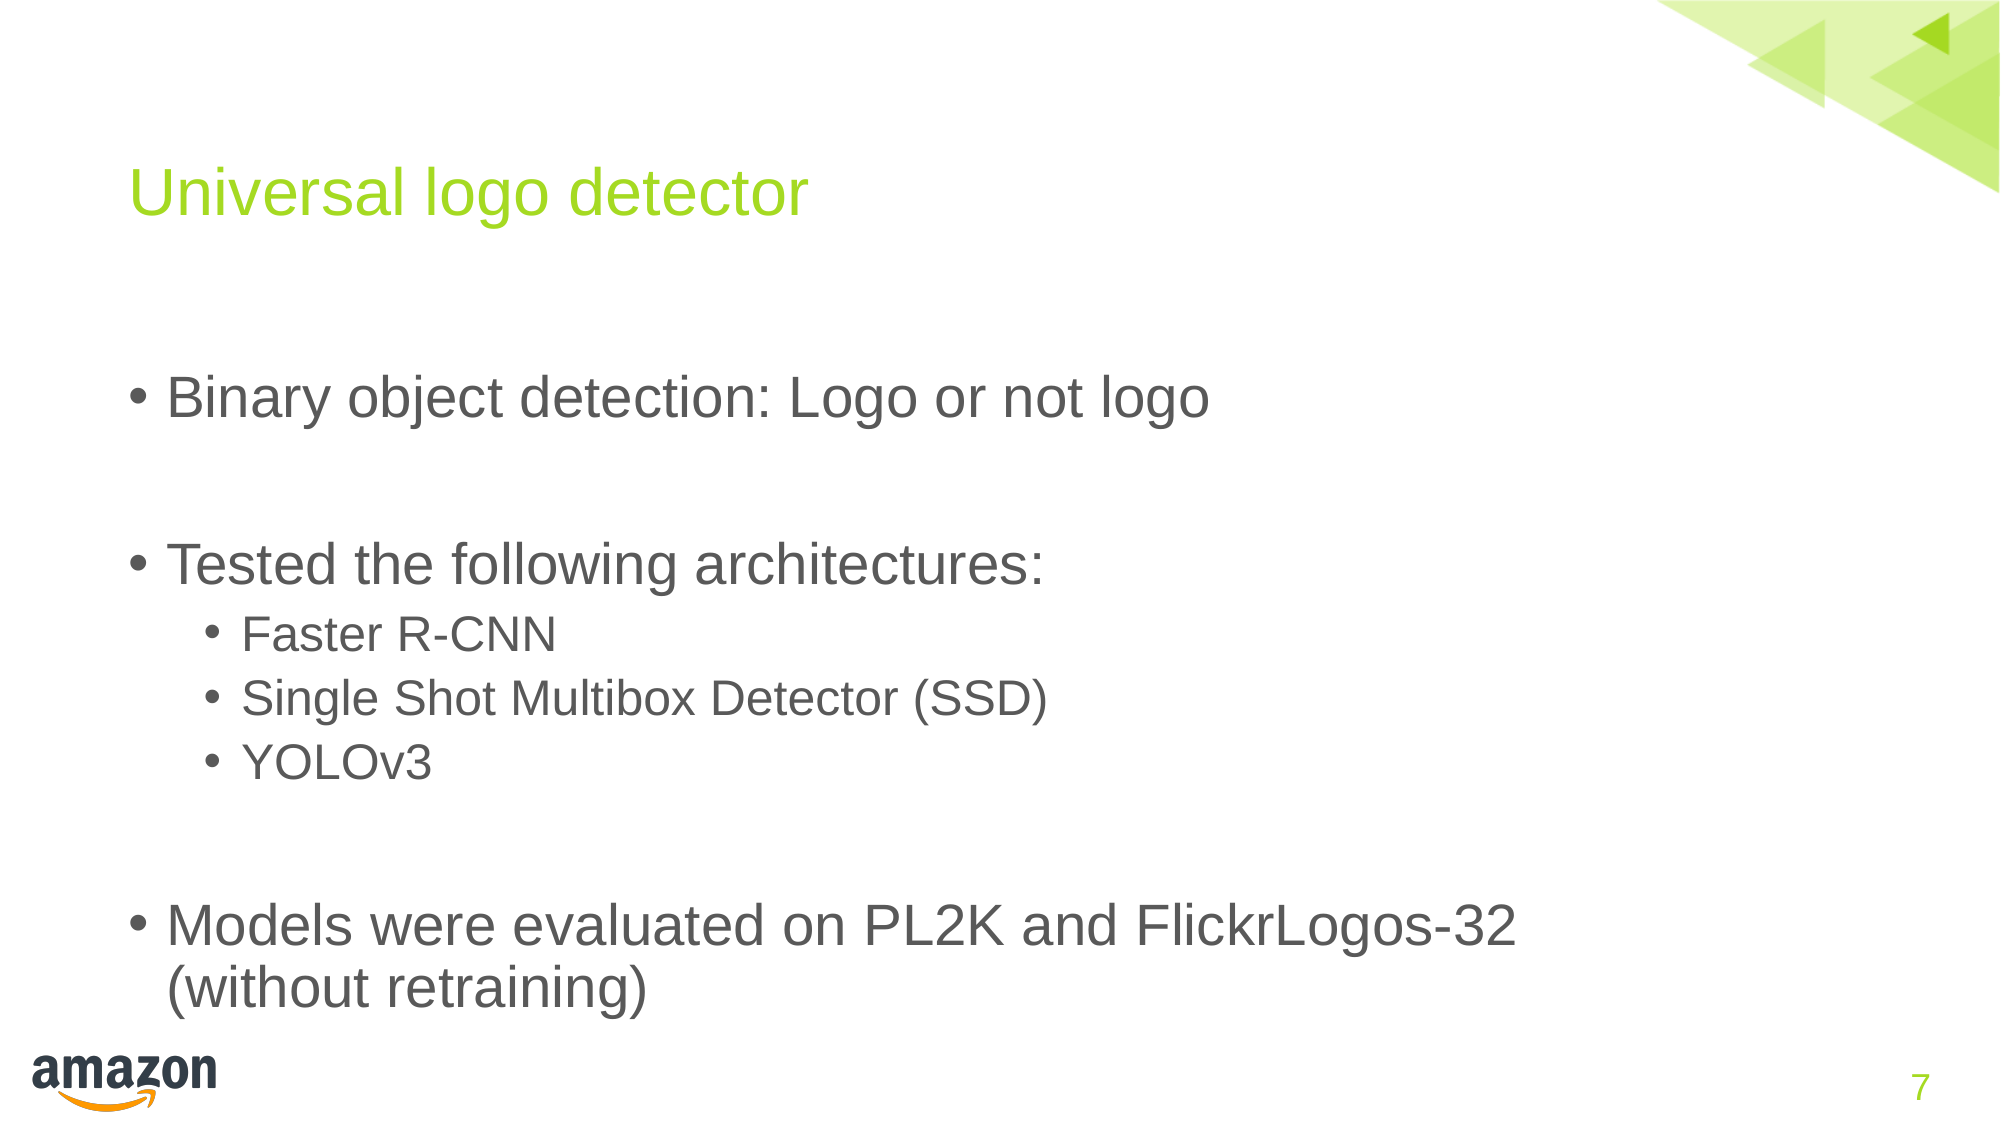

# Universal logo detector
Binary object detection: Logo or not logo

Tested the following architectures:
Faster R-CNN
Single Shot Multibox Detector (SSD)
YOLOv3

Models were evaluated on PL2K and FlickrLogos-32 (without retraining)
7